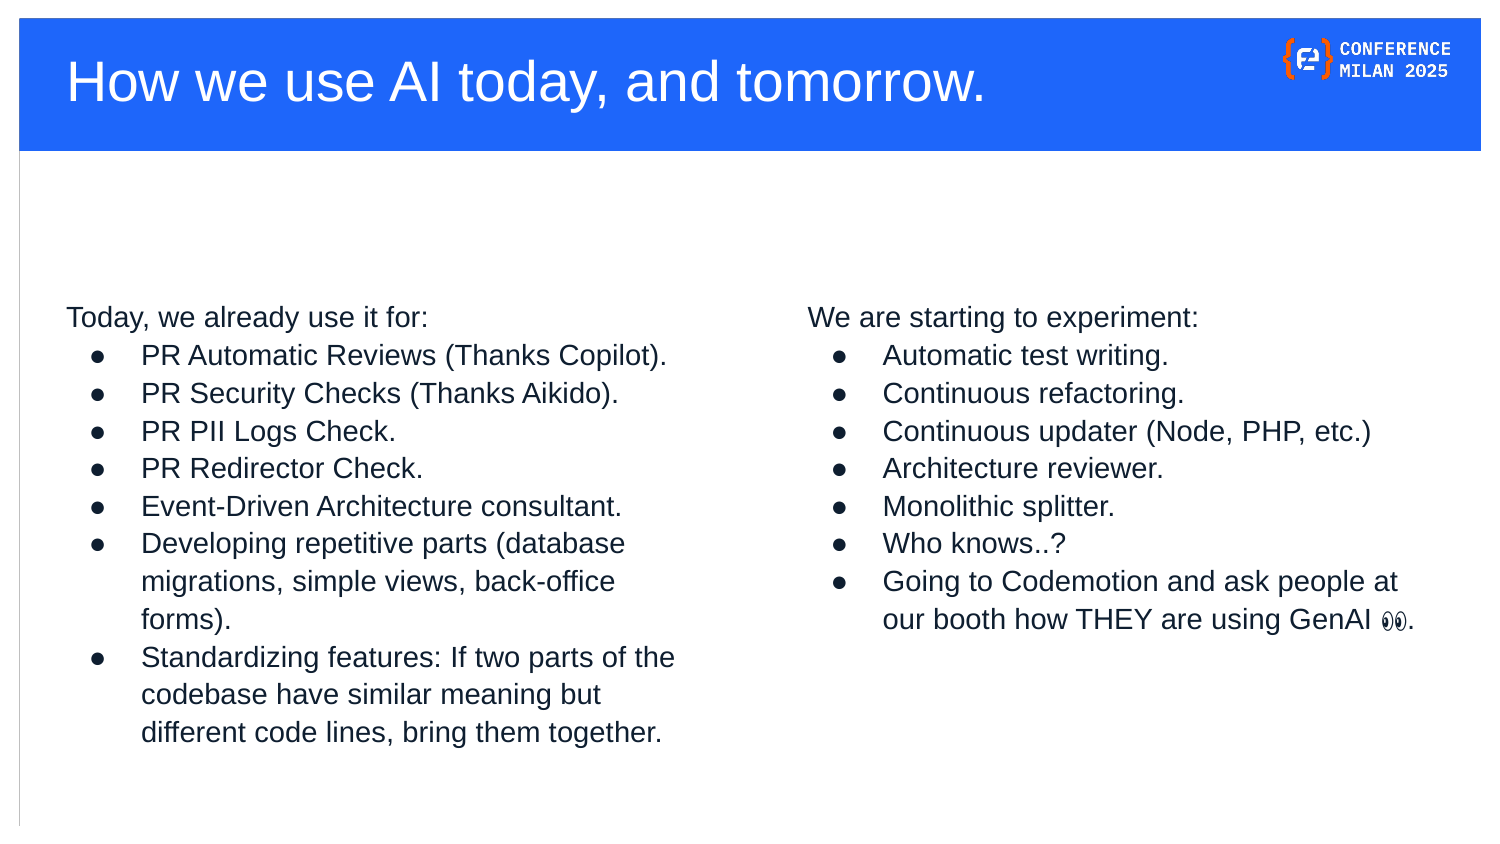

# How we use AI today, and tomorrow.
Today, we already use it for:
PR Automatic Reviews (Thanks Copilot).
PR Security Checks (Thanks Aikido).
PR PII Logs Check.
PR Redirector Check.
Event-Driven Architecture consultant.
Developing repetitive parts (database migrations, simple views, back-office forms).
Standardizing features: If two parts of the codebase have similar meaning but different code lines, bring them together.
We are starting to experiment:
Automatic test writing.
Continuous refactoring.
Continuous updater (Node, PHP, etc.)
Architecture reviewer.
Monolithic splitter.
Who knows..?
Going to Codemotion and ask people at our booth how THEY are using GenAI 👀.